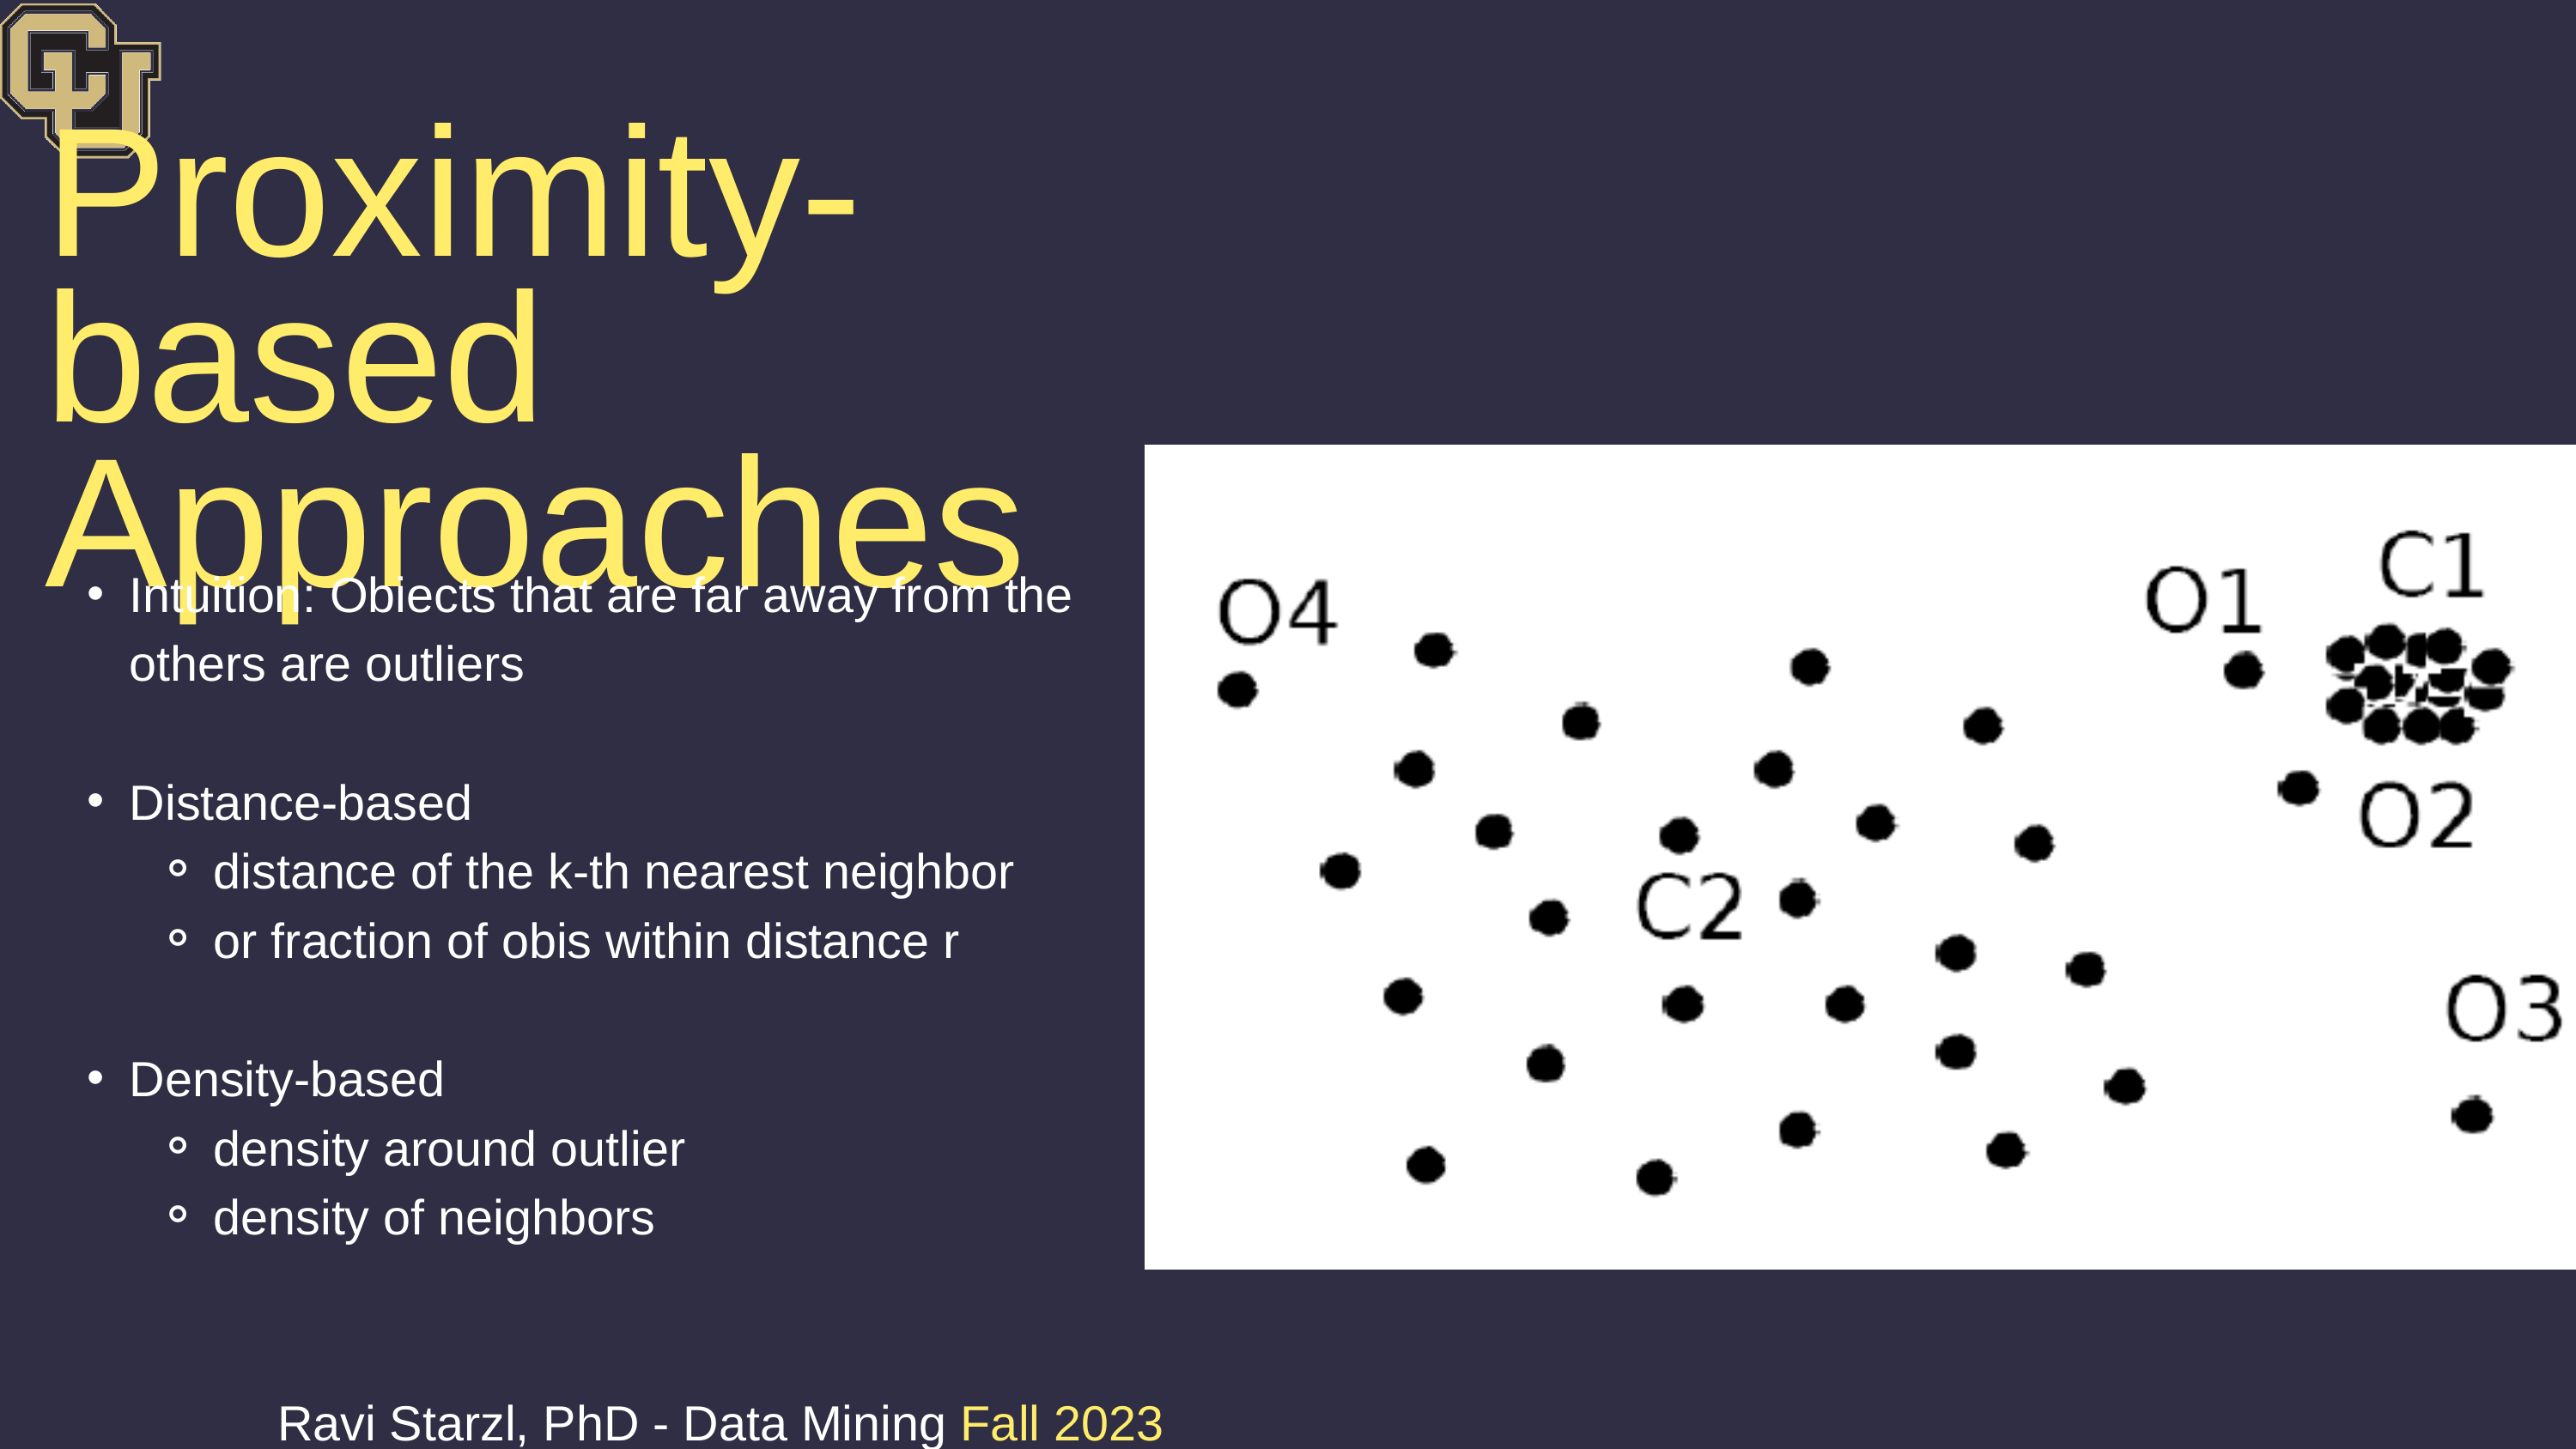

Proximity-based Approaches

Intuition: Obiects that are far away from the others are outliers

Distance-based
distance of the k-th nearest neighbor
or fraction of obis within distance r

Density-based
density around outlier
density of neighbors
Ravi Starzl, PhD - Data Mining Fall 2023